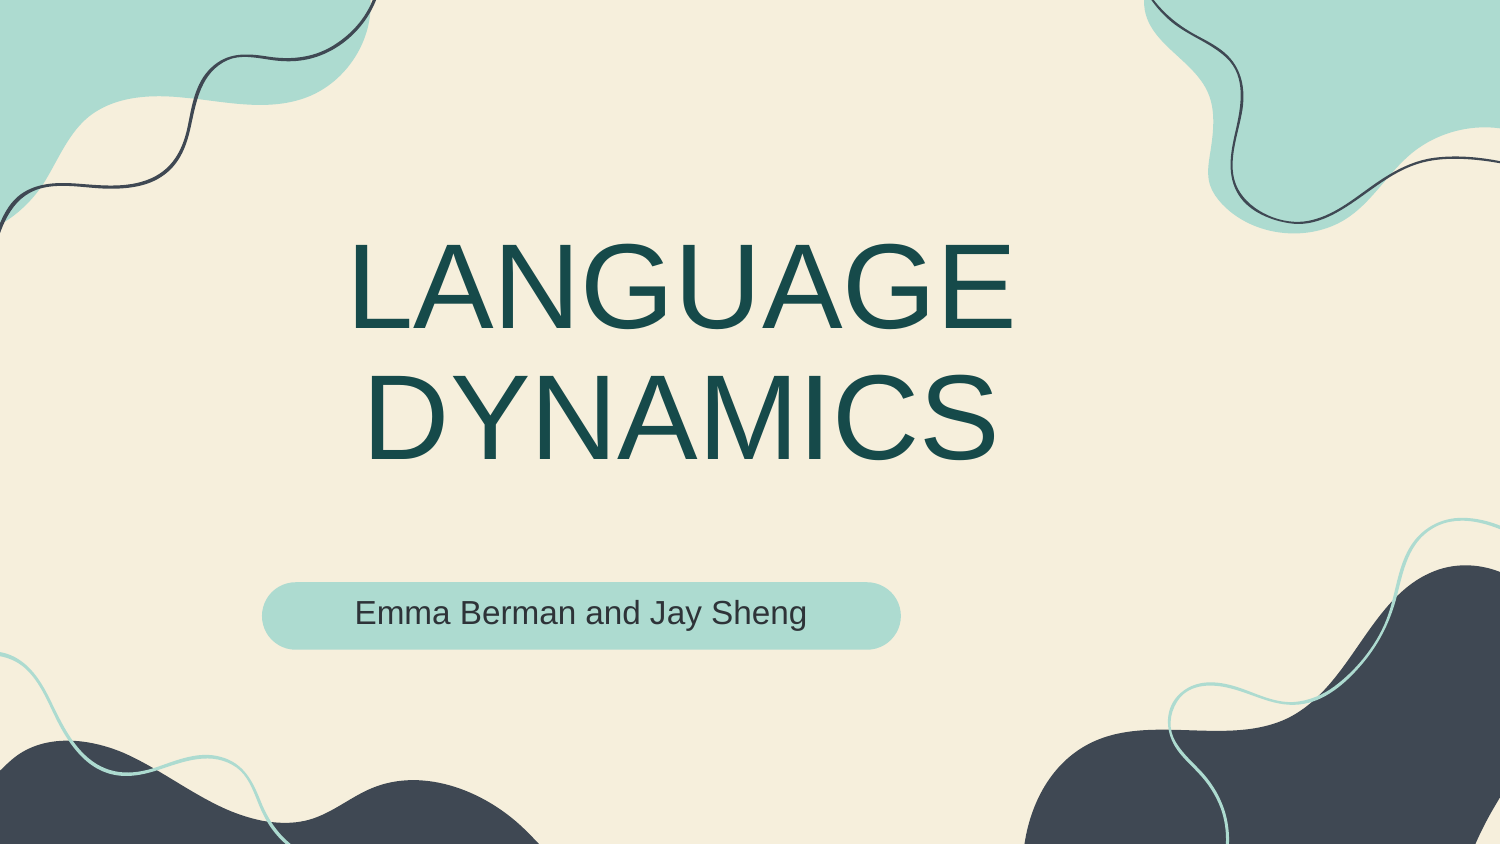

# LANGUAGE DYNAMICS

Emma Berman and Jay Sheng